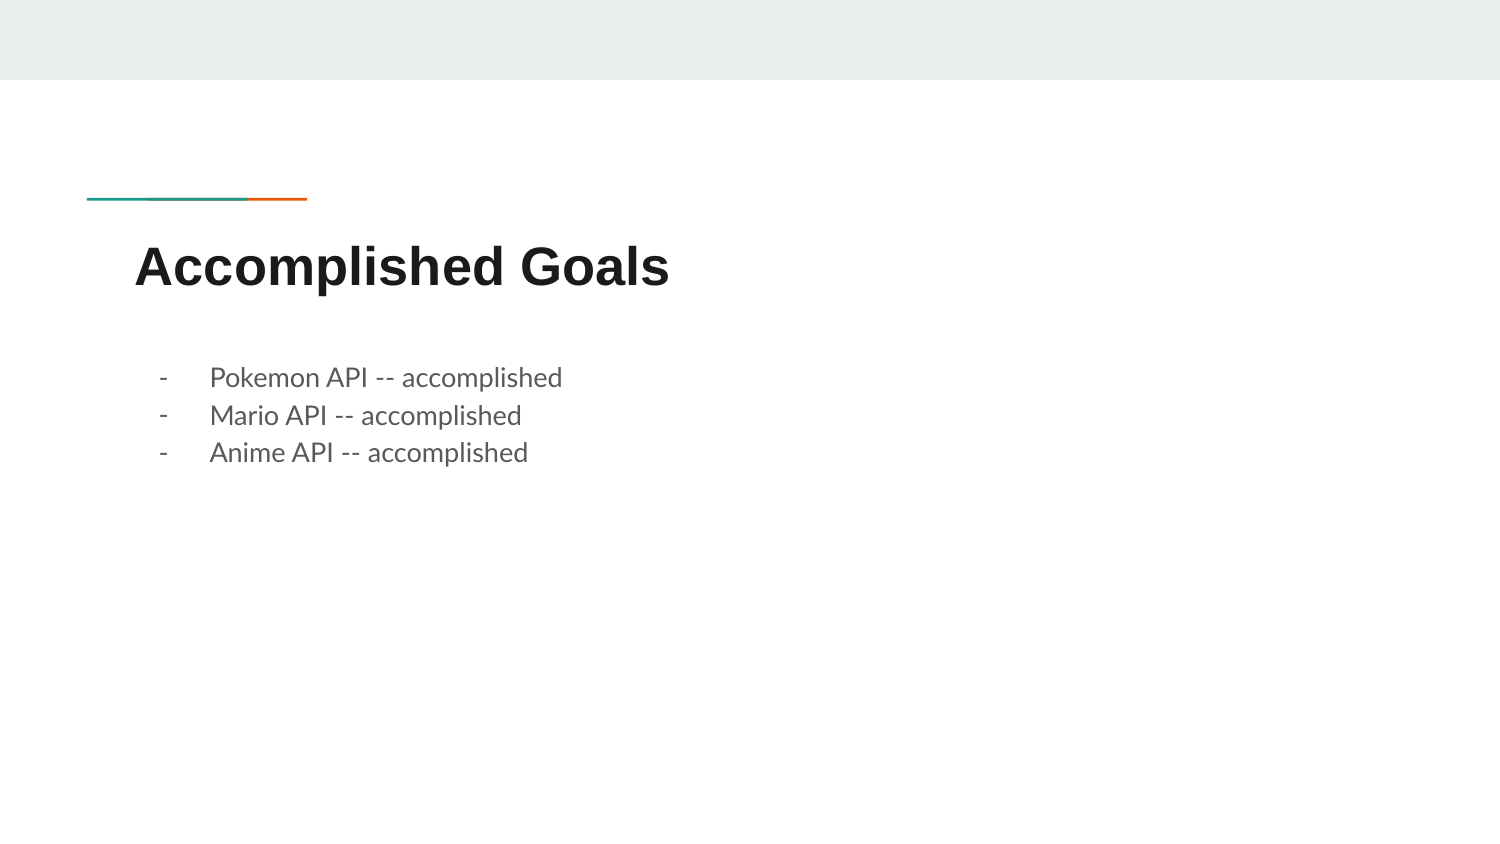

# Accomplished Goals
Pokemon API -- accomplished
Mario API -- accomplished
Anime API -- accomplished